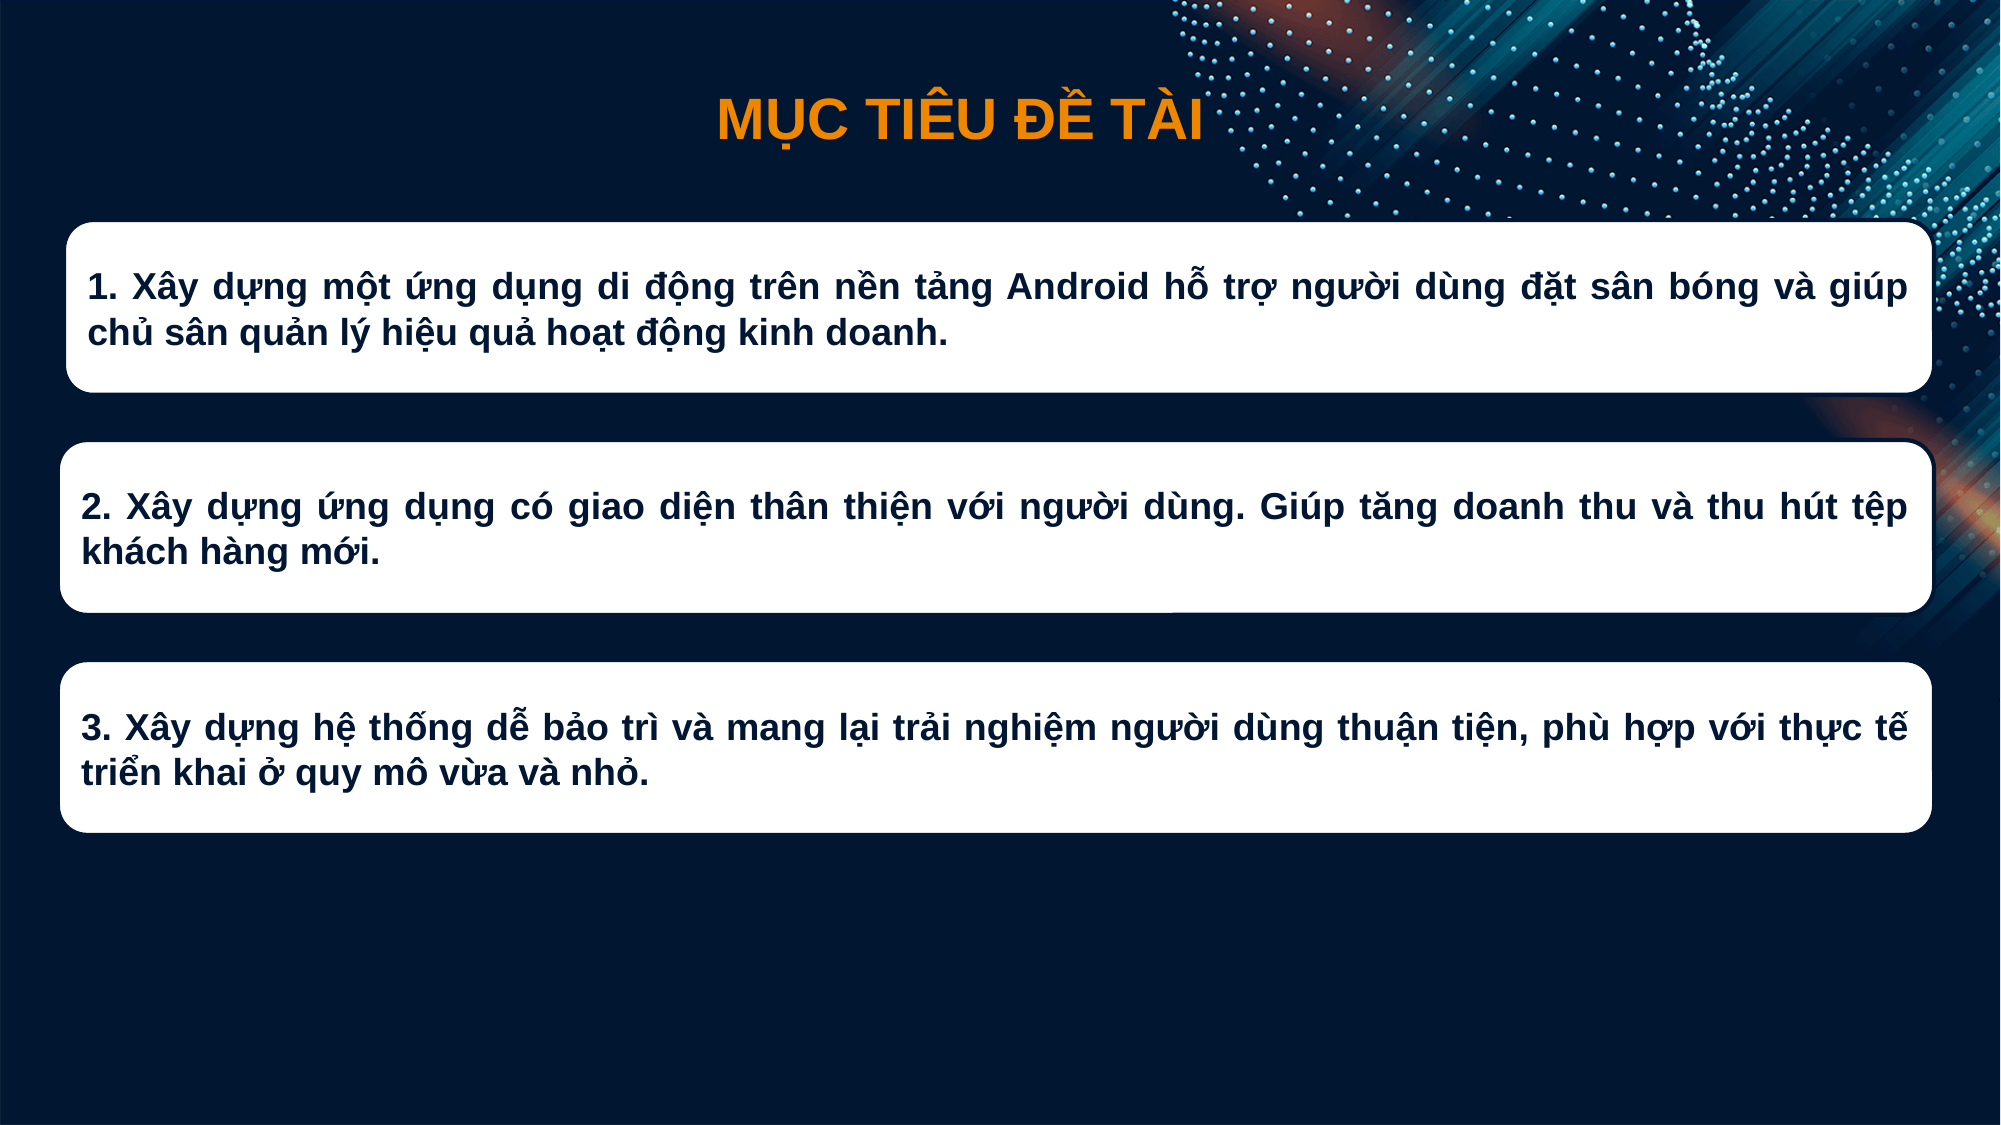

MỤC TIÊU ĐỀ TÀI
1. Xây dựng một ứng dụng di động trên nền tảng Android hỗ trợ người dùng đặt sân bóng và giúp chủ sân quản lý hiệu quả hoạt động kinh doanh.

2. Xây dựng ứng dụng có giao diện thân thiện với người dùng. Giúp tăng doanh thu và thu hút tệp khách hàng mới.
3. Xây dựng hệ thống dễ bảo trì và mang lại trải nghiệm người dùng thuận tiện, phù hợp với thực tế triển khai ở quy mô vừa và nhỏ.